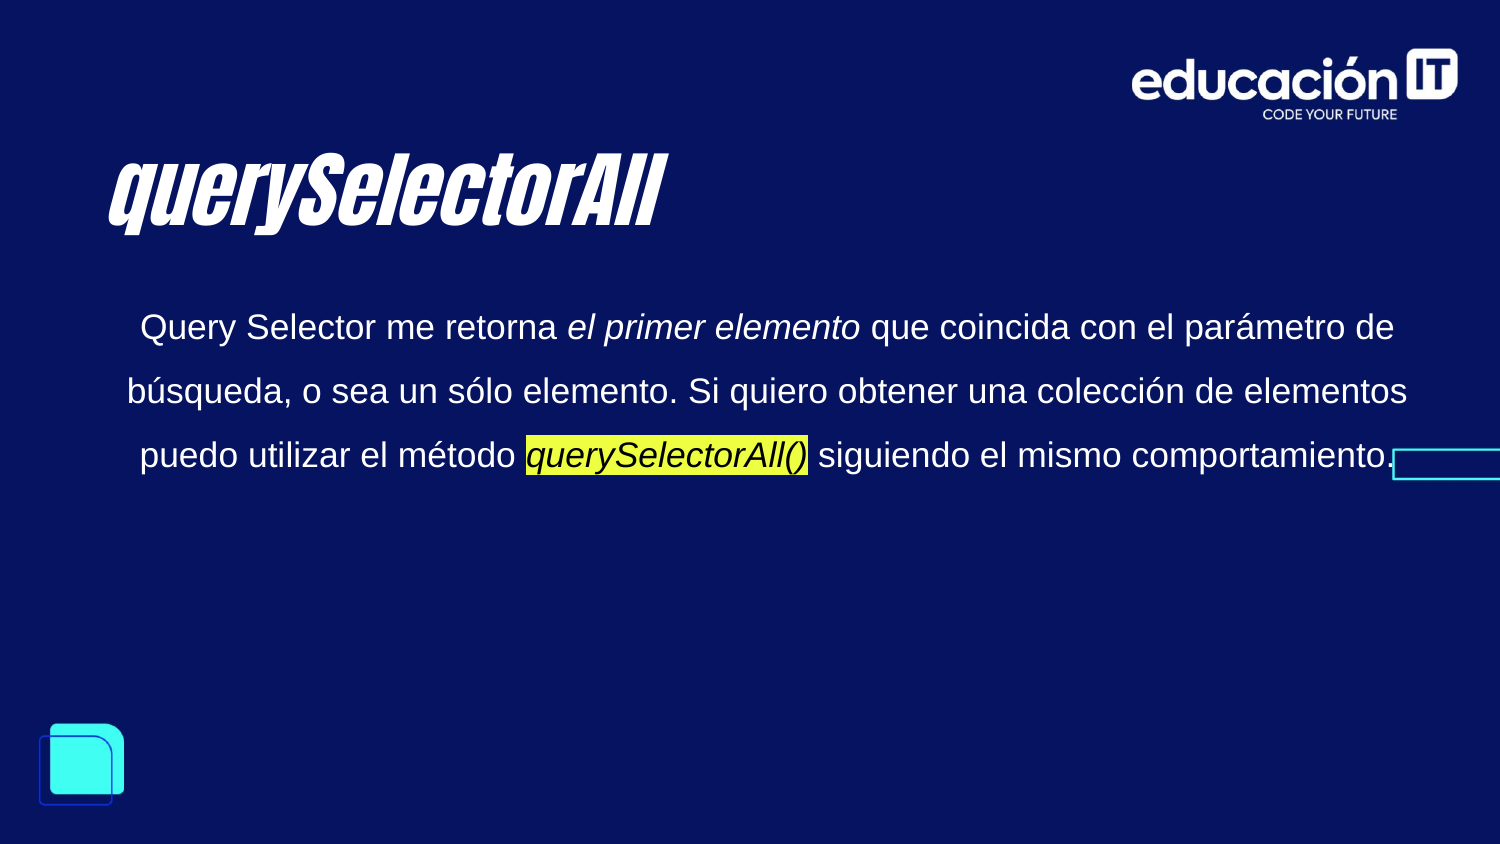

querySelectorAll
Query Selector me retorna el primer elemento que coincida con el parámetro de búsqueda, o sea un sólo elemento. Si quiero obtener una colección de elementos puedo utilizar el método querySelectorAll() siguiendo el mismo comportamiento.